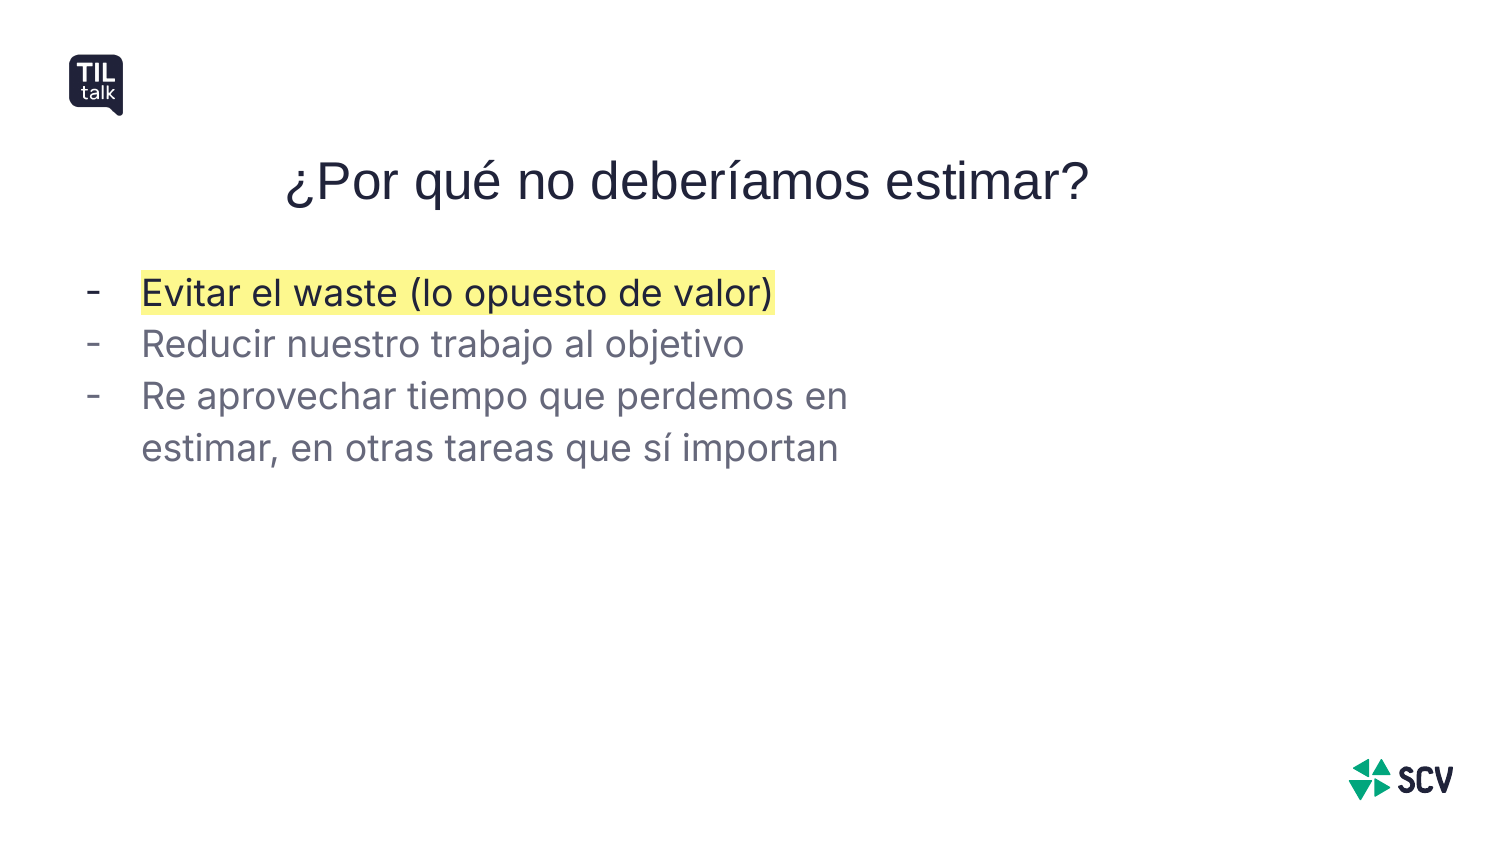

# ¿Por qué no deberíamos estimar?

Evitar el waste (lo opuesto de valor)
Reducir nuestro trabajo al objetivo
Re aprovechar tiempo que perdemos en estimar, en otras tareas que sí importan